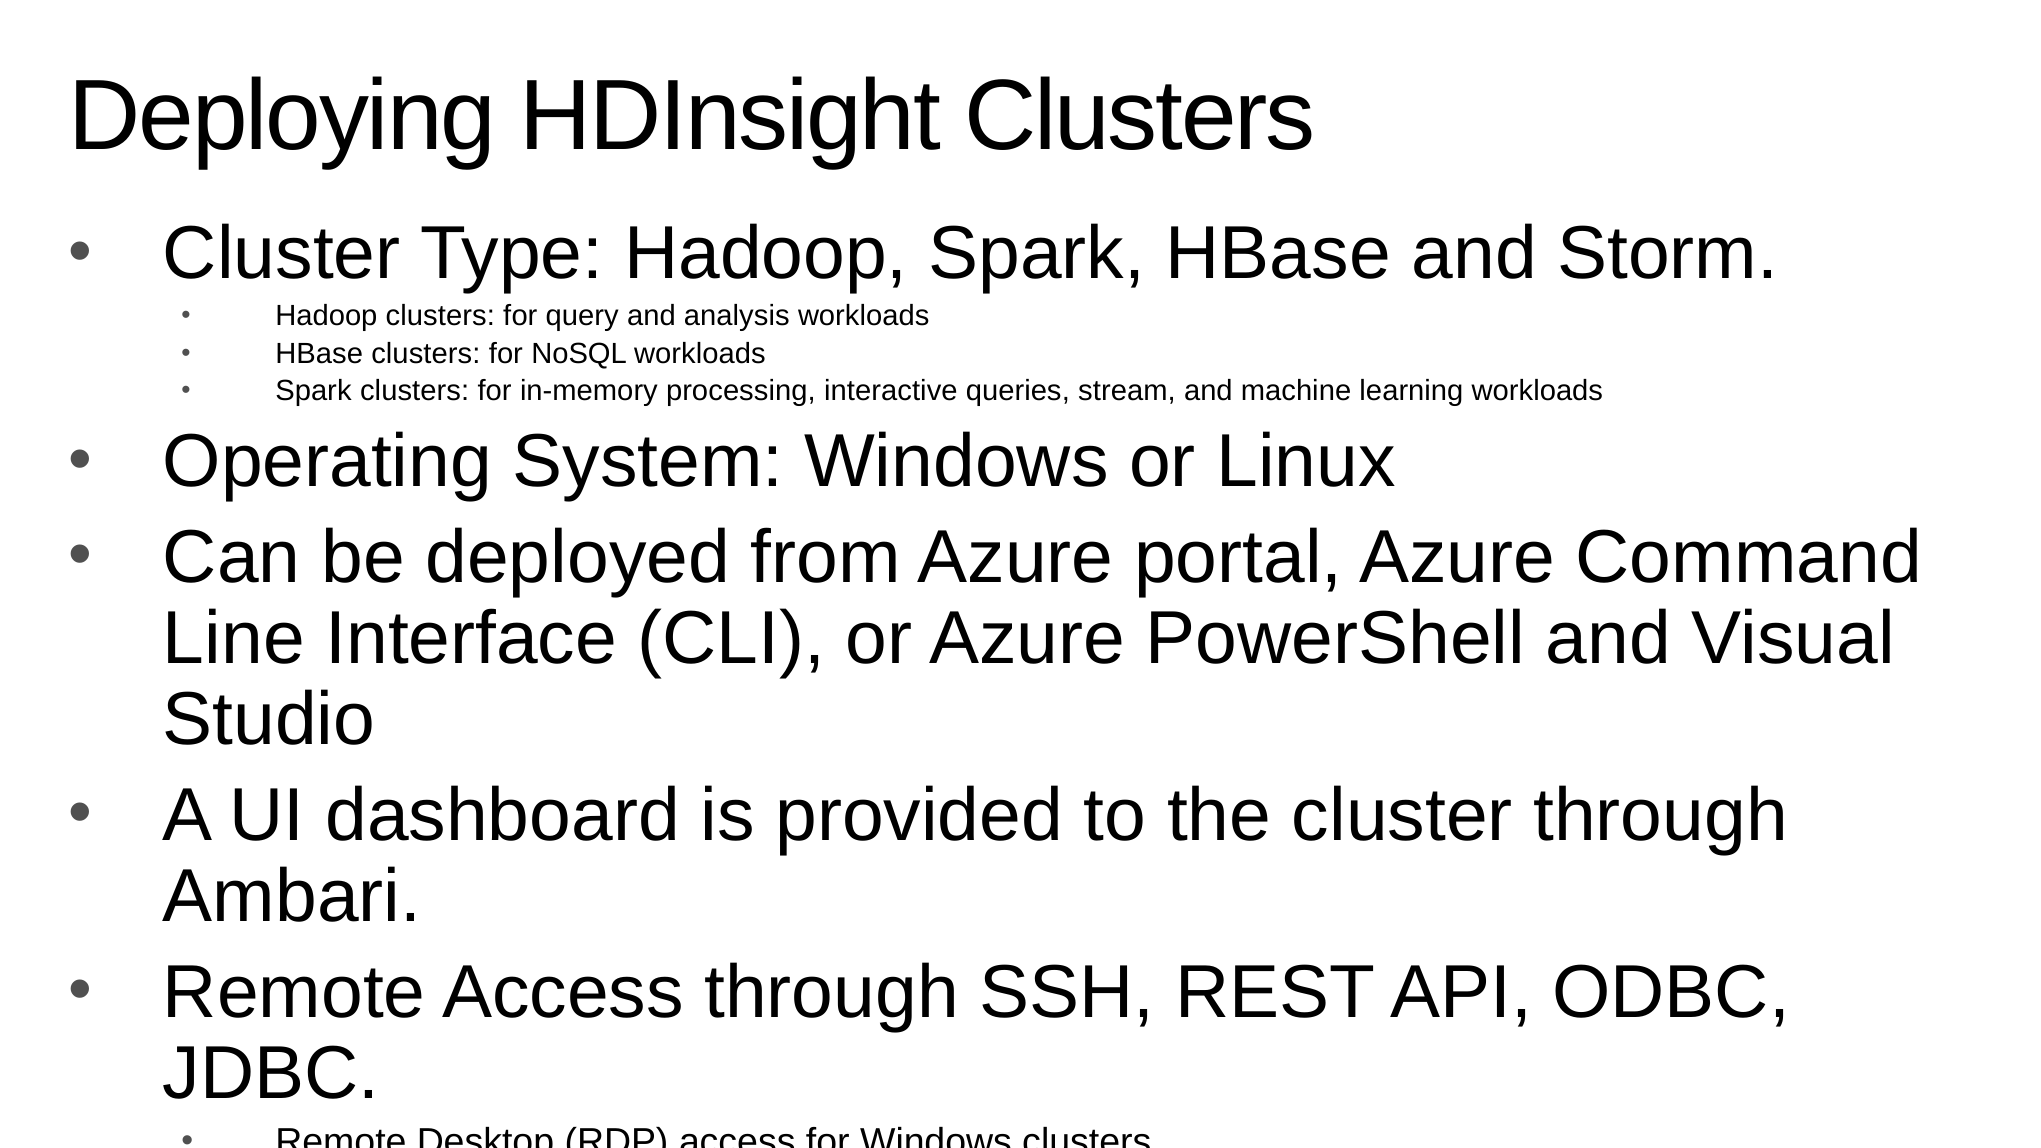

# Deploying HDInsight Clusters
Cluster Type: Hadoop, Spark, HBase and Storm.
Hadoop clusters: for query and analysis workloads
HBase clusters: for NoSQL workloads
Spark clusters: for in-memory processing, interactive queries, stream, and machine learning workloads
Operating System: Windows or Linux
Can be deployed from Azure portal, Azure Command Line Interface (CLI), or Azure PowerShell and Visual Studio
A UI dashboard is provided to the cluster through Ambari.
Remote Access through SSH, REST API, ODBC, JDBC.
Remote Desktop (RDP) access for Windows clusters